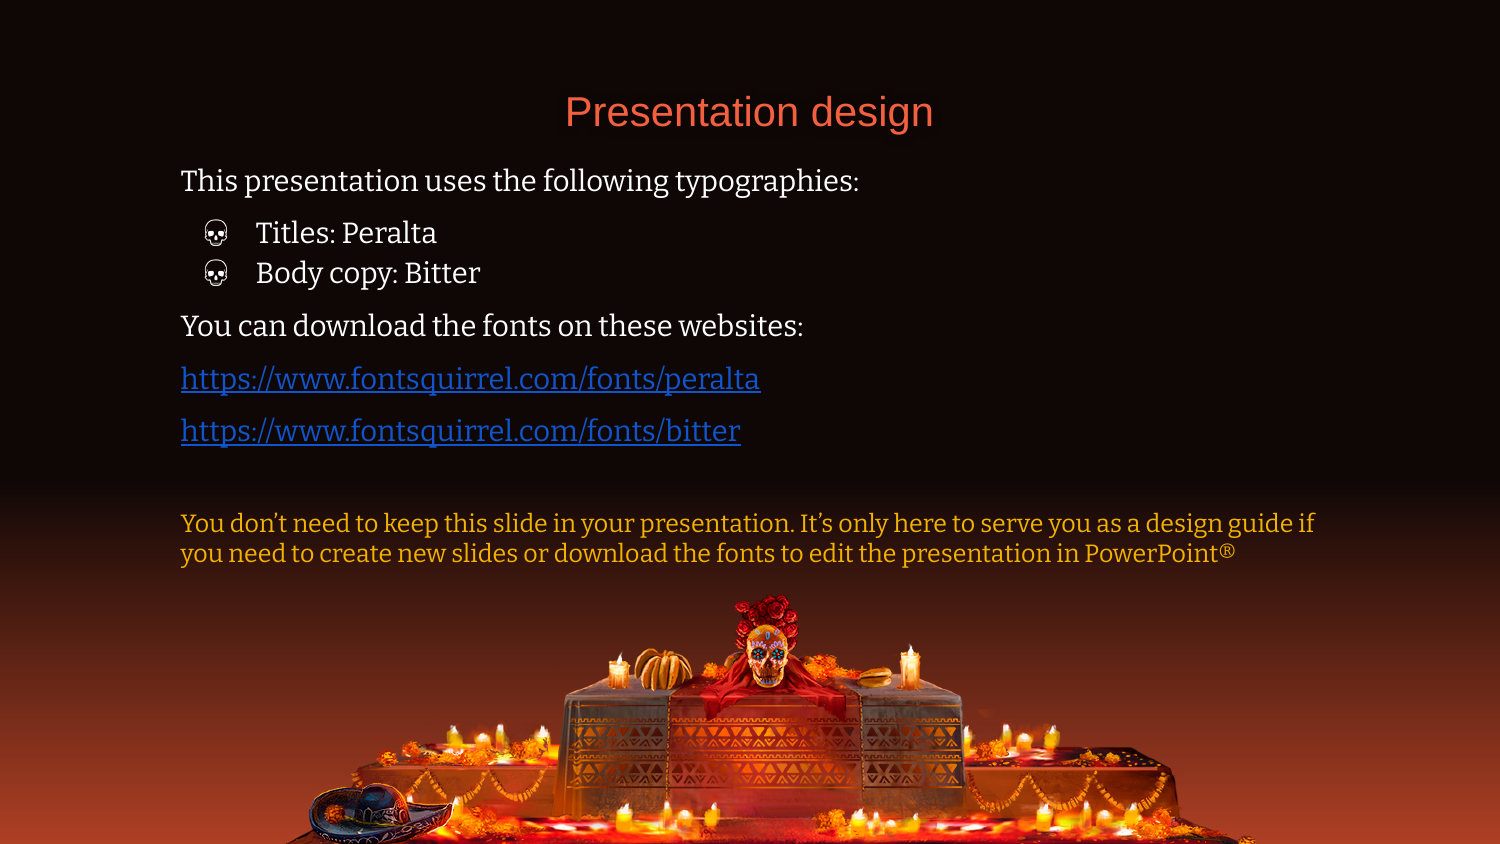

# Presentation design
This presentation uses the following typographies:
Titles: Peralta
Body copy: Bitter
You can download the fonts on these websites:
https://www.fontsquirrel.com/fonts/peralta
https://www.fontsquirrel.com/fonts/bitter
You don’t need to keep this slide in your presentation. It’s only here to serve you as a design guide if you need to create new slides or download the fonts to edit the presentation in PowerPoint®